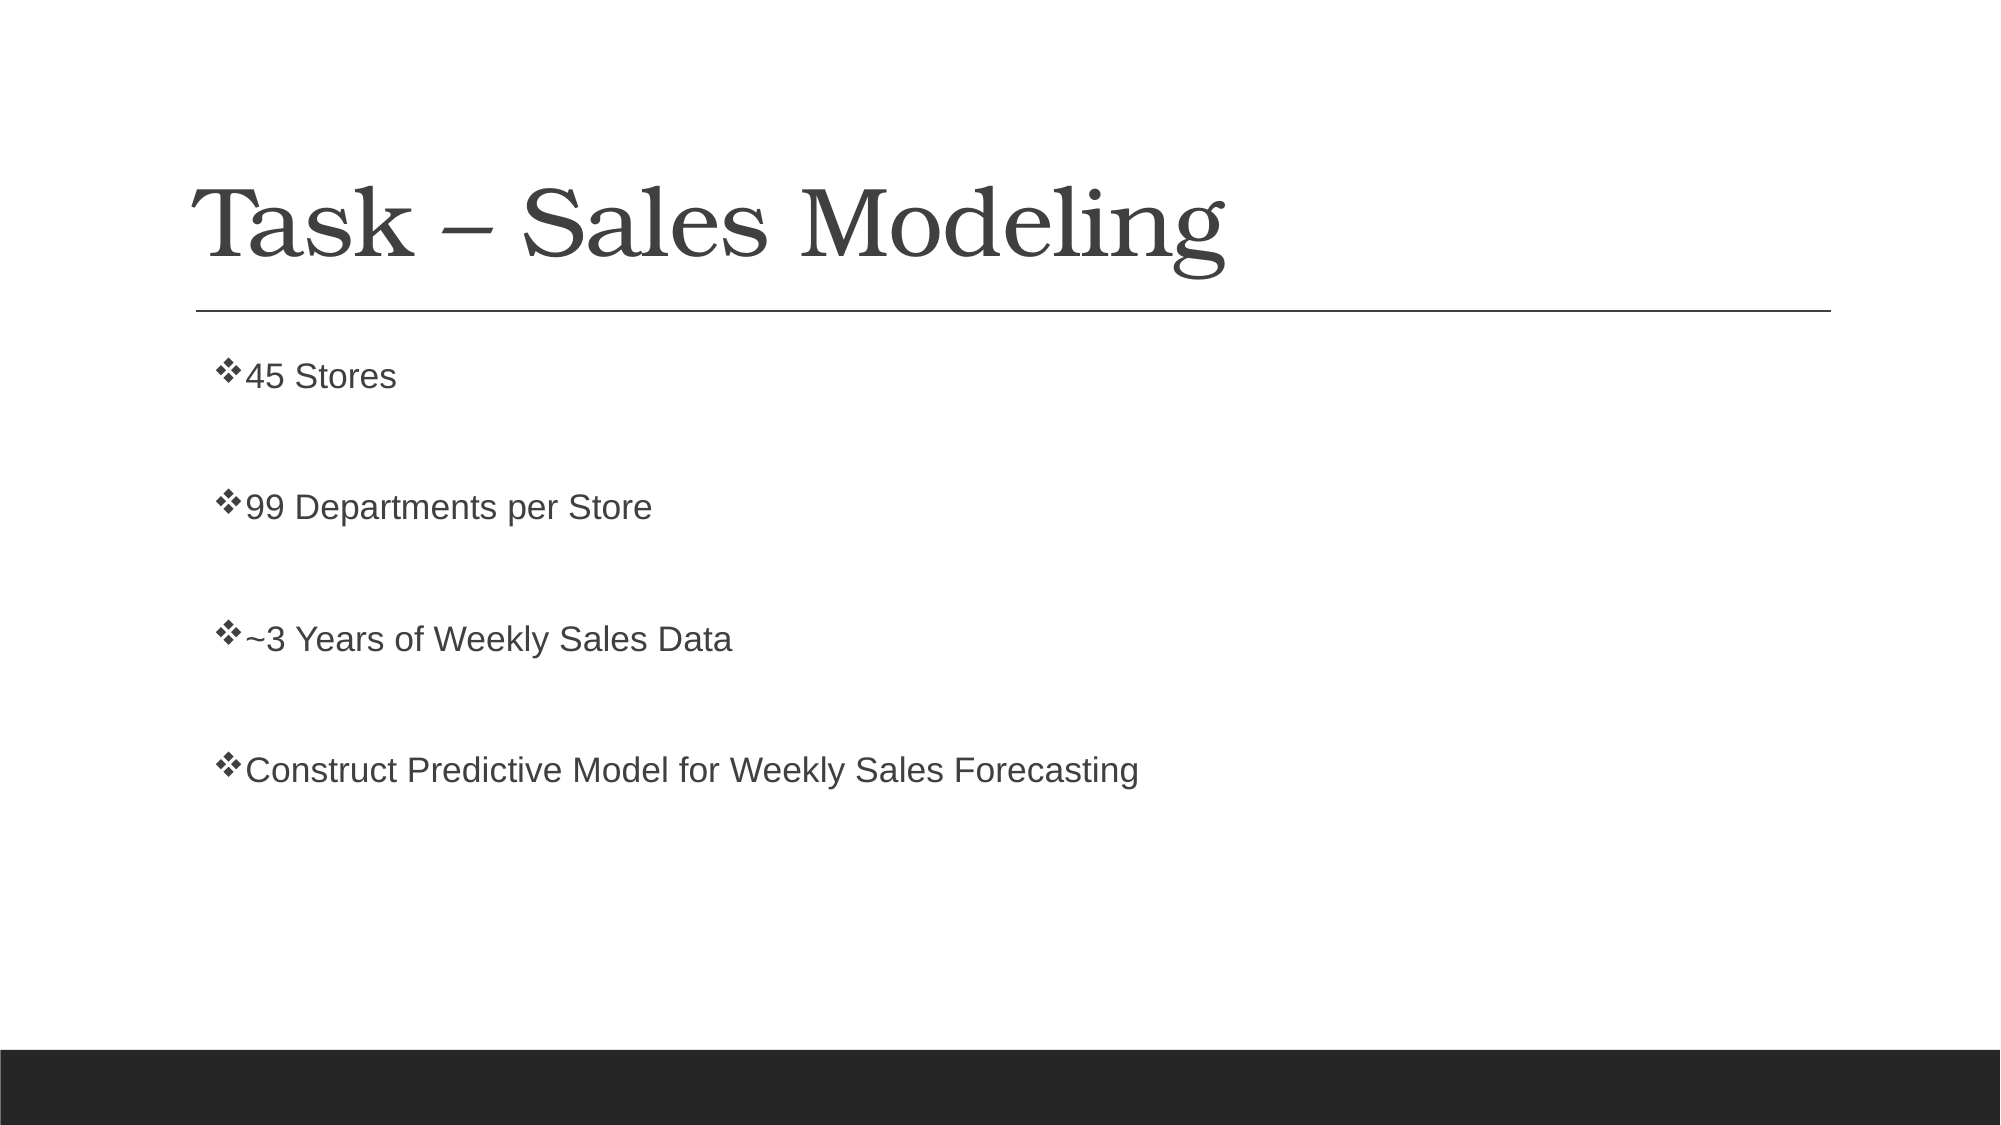

# Task – Sales Modeling
45 Stores

99 Departments per Store

~3 Years of Weekly Sales Data

Construct Predictive Model for Weekly Sales Forecasting